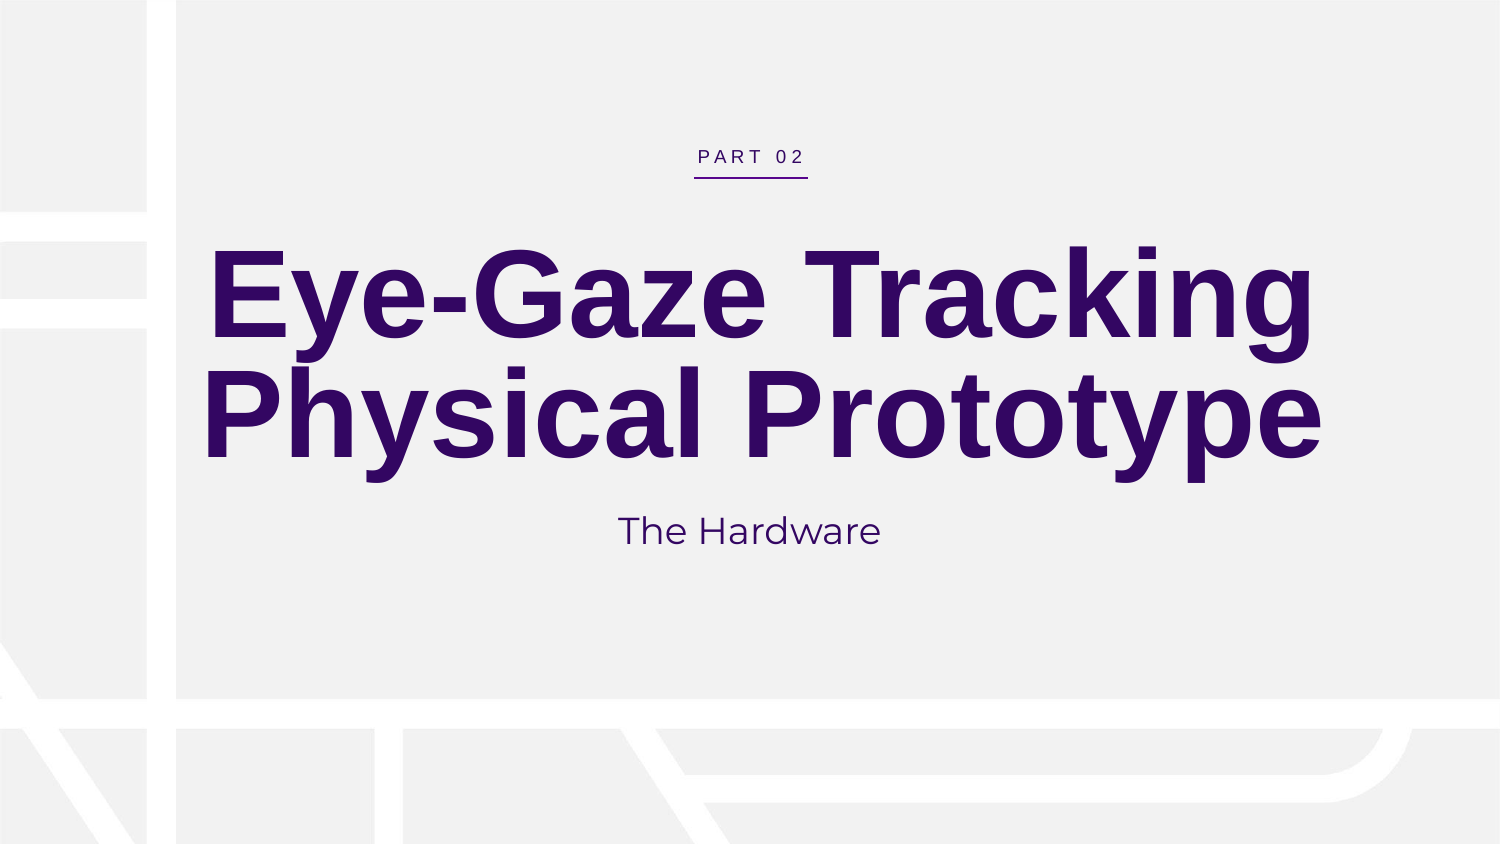

P A R T   0 2
# Eye-Gaze Tracking Physical Prototype
The Hardware